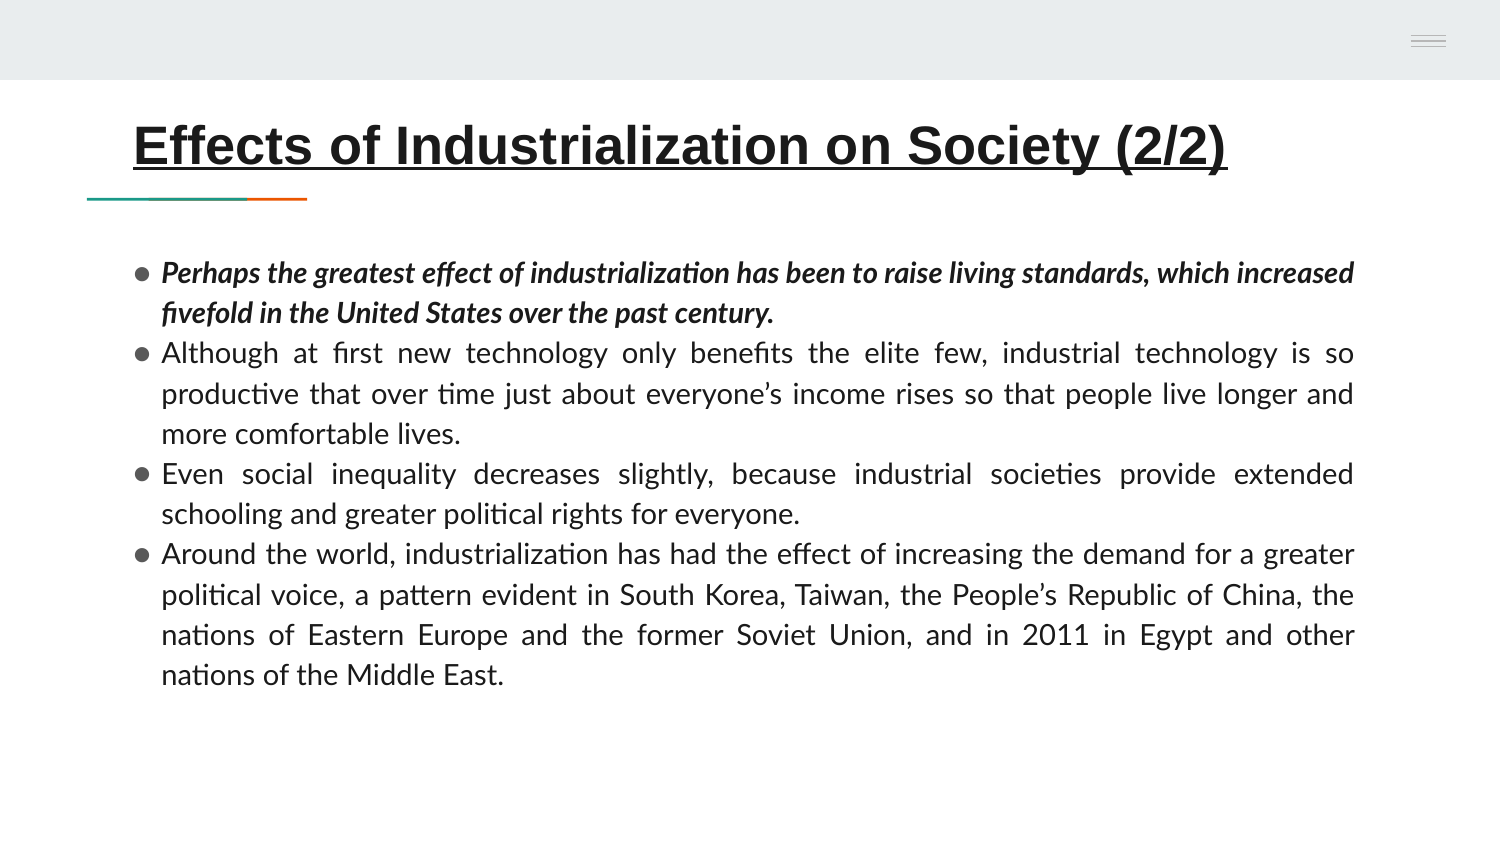

# Effects of Industrialization on Society (2/2)
Perhaps the greatest effect of industrialization has been to raise living standards, which increased fivefold in the United States over the past century.
Although at first new technology only benefits the elite few, industrial technology is so productive that over time just about everyone’s income rises so that people live longer and more comfortable lives.
Even social inequality decreases slightly, because industrial societies provide extended schooling and greater political rights for everyone.
Around the world, industrialization has had the effect of increasing the demand for a greater political voice, a pattern evident in South Korea, Taiwan, the People’s Republic of China, the nations of Eastern Europe and the former Soviet Union, and in 2011 in Egypt and other nations of the Middle East.